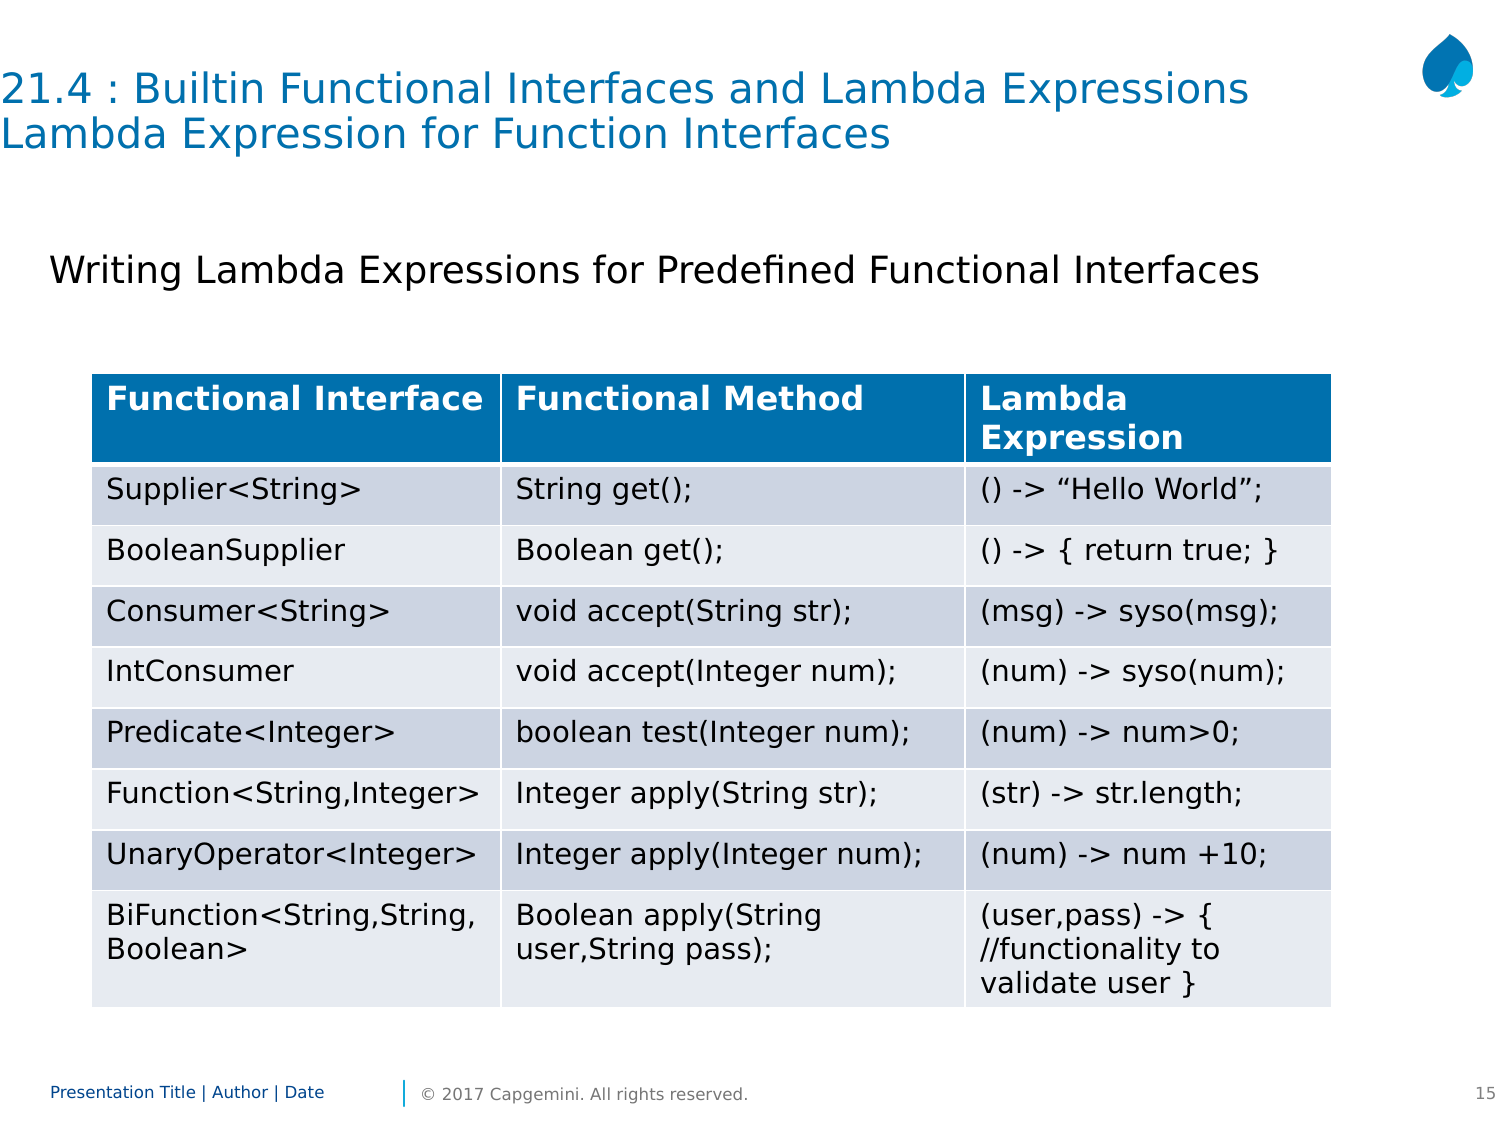

21.4 : Builtin Functional Interfaces and Lambda Expressions
Lambda Expression for Function Interfaces
Writing Lambda Expressions for Predefined Functional Interfaces

| Functional Interface | Functional Method | Lambda Expression |
| --- | --- | --- |
| Supplier<String> | String get(); | () -> “Hello World”; |
| BooleanSupplier | Boolean get(); | () -> { return true; } |
| Consumer<String> | void accept(String str); | (msg) -> syso(msg); |
| IntConsumer | void accept(Integer num); | (num) -> syso(num); |
| Predicate<Integer> | boolean test(Integer num); | (num) -> num>0; |
| Function<String,Integer> | Integer apply(String str); | (str) -> str.length; |
| UnaryOperator<Integer> | Integer apply(Integer num); | (num) -> num +10; |
| BiFunction<String,String,Boolean> | Boolean apply(String user,String pass); | (user,pass) -> { //functionality to validate user } |